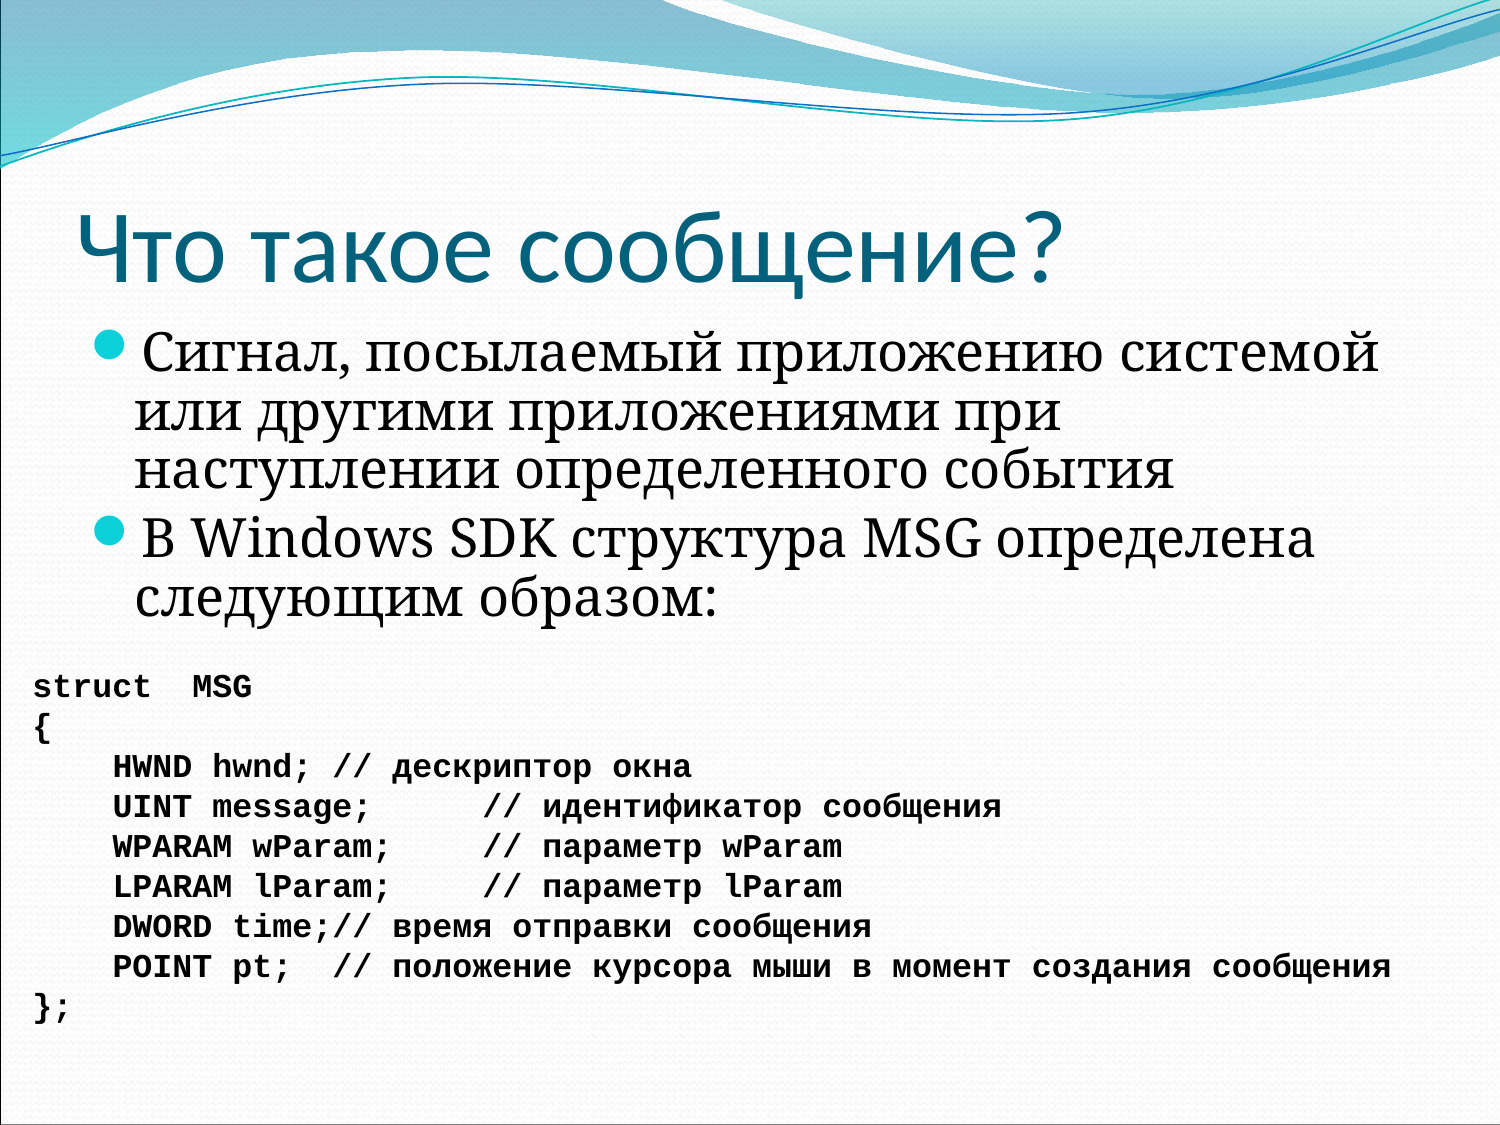

# Что такое сообщение?
Сигнал, посылаемый приложению системой или другими приложениями при наступлении определенного события
В Windows SDK структура MSG определена следующим образом:

struct  MSG
{
    HWND hwnd;	// дескриптор окна
    UINT message;	// идентификатор сообщения
    WPARAM wParam;	// параметр wParam
    LPARAM lParam;	// параметр lParam
    DWORD time;// время отправки сообщения
    POINT pt;	// положение курсора мыши в момент создания сообщения
};